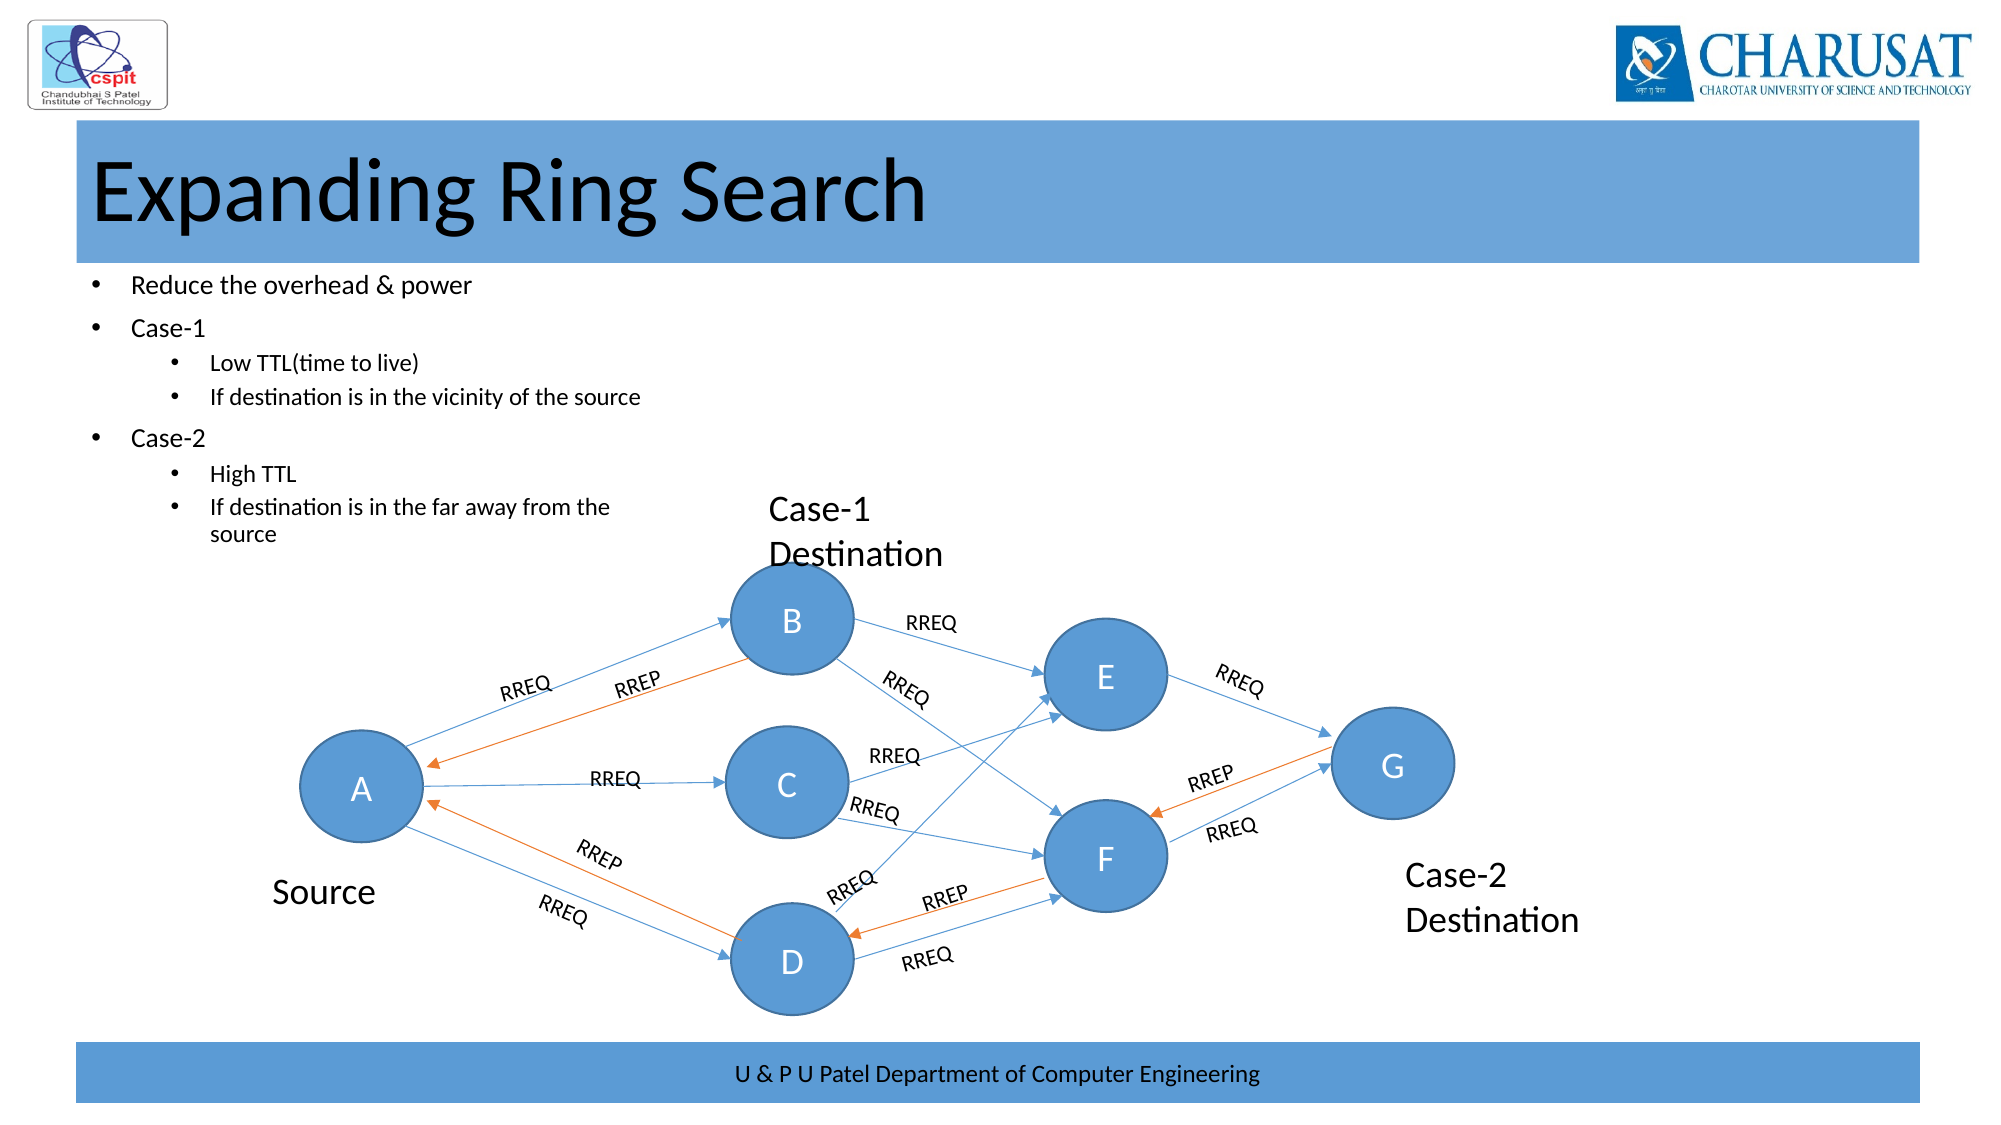

# Expanding Ring Search
Reduce the overhead & power
Case-1
Low TTL(time to live)
If destination is in the vicinity of the source
Case-2
High TTL
If destination is in the far away from the source
Case-1 Destination
B
RREQ
E
RREQ
RREP
RREQ
RREQ
G
C
A
RREQ
RREP
RREQ
RREQ
F
RREQ
RREP
Case-2 Destination
RREQ
Source
RREP
RREQ
D
RREQ